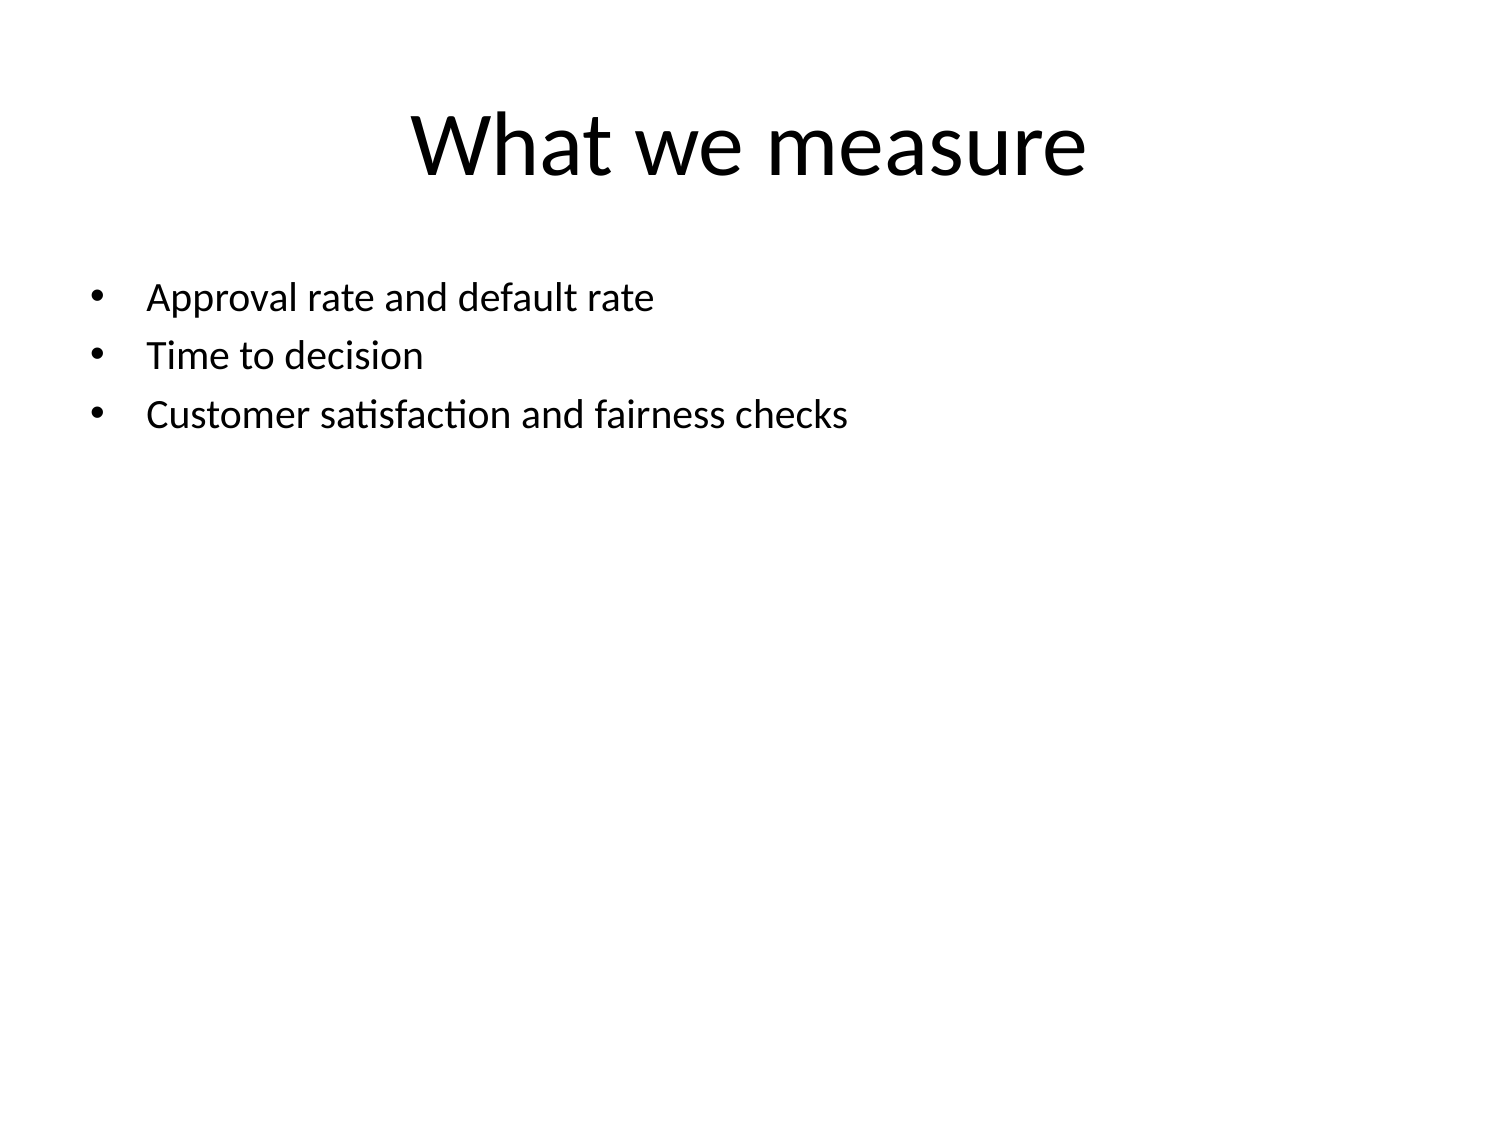

# What we measure
Approval rate and default rate
Time to decision
Customer satisfaction and fairness checks